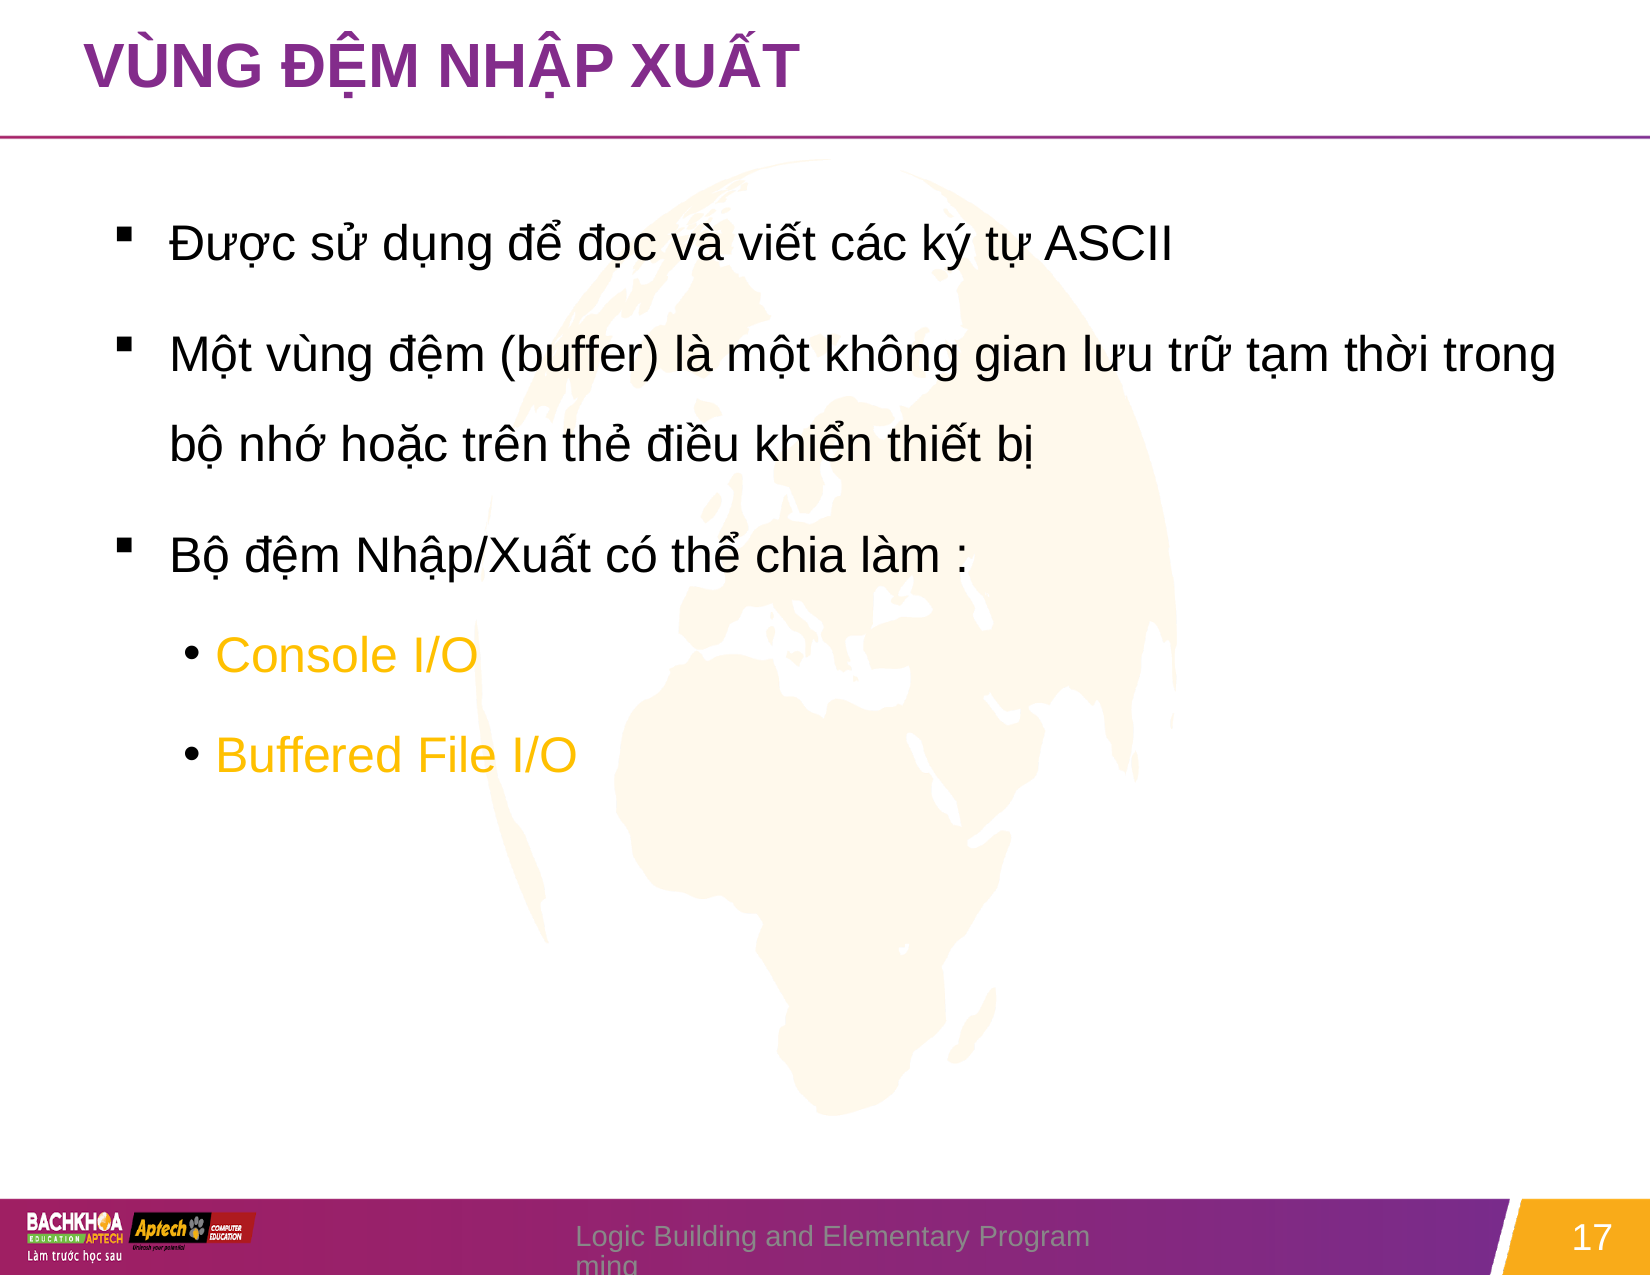

# VÙNG ĐỆM NHẬP XUẤT
Được sử dụng để đọc và viết các ký tự ASCII
Một vùng đệm (buffer) là một không gian lưu trữ tạm thời trong bộ nhớ hoặc trên thẻ điều khiển thiết bị
Bộ đệm Nhập/Xuất có thể chia làm :
 Console I/O
 Buffered File I/O
Logic Building and Elementary Programming
17